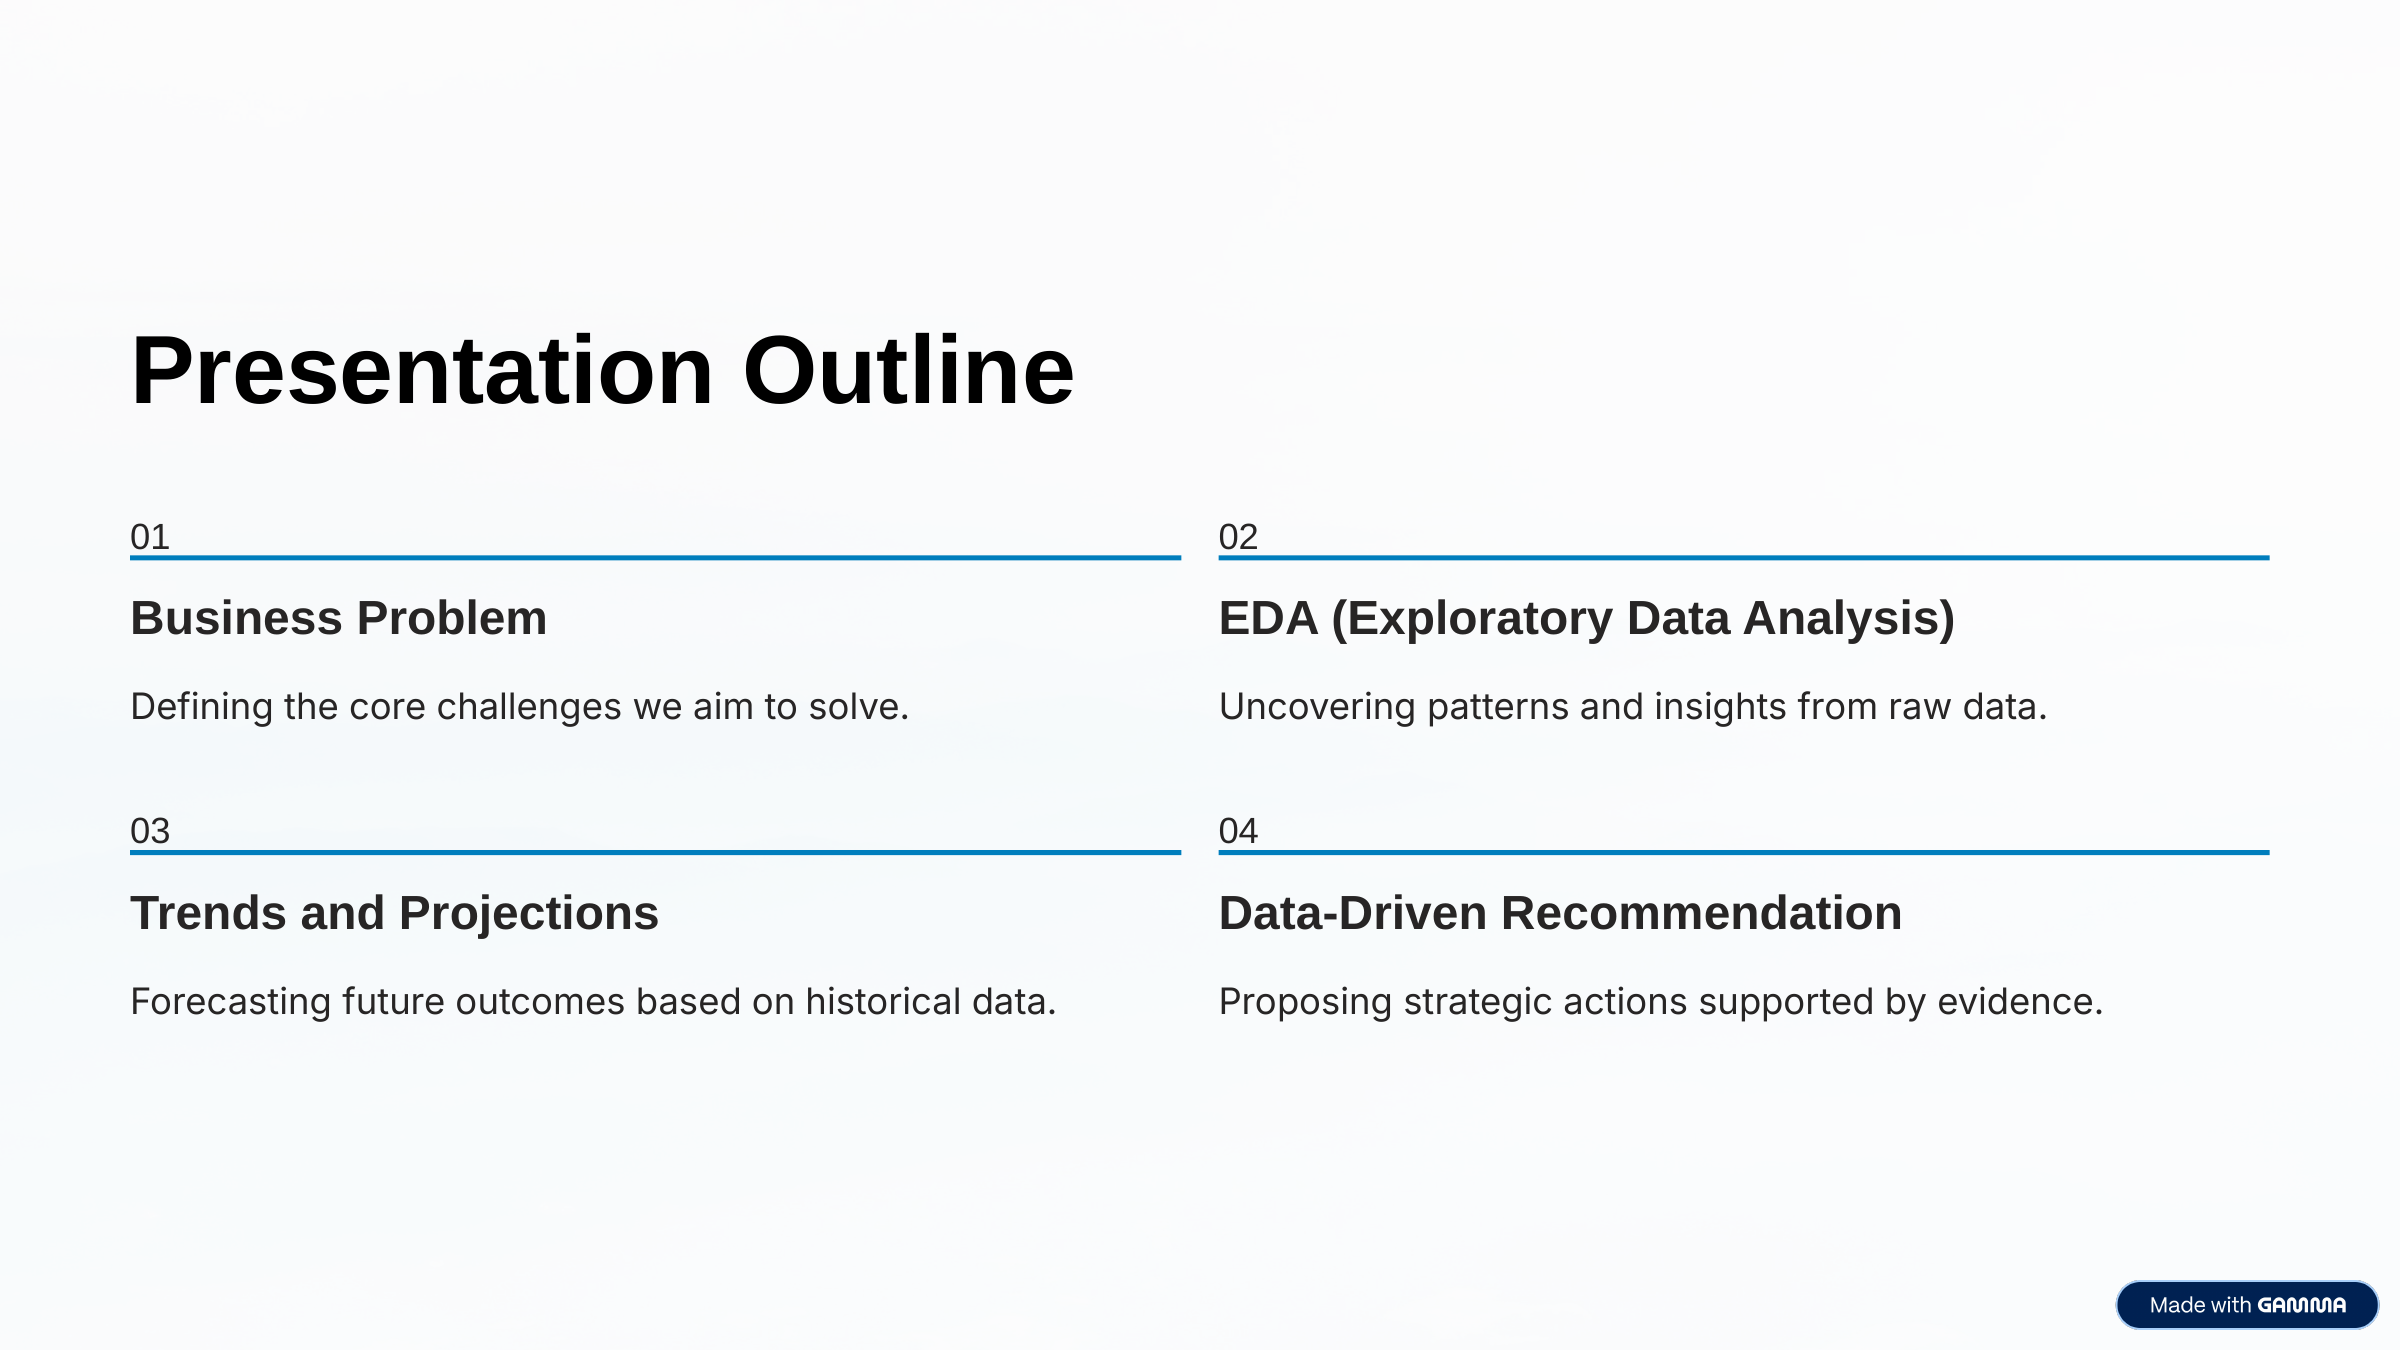

Presentation Outline
01
02

Business Problem
EDA (Exploratory Data Analysis)
Defining the core challenges we aim to solve.
Uncovering patterns and insights from raw data.
03
04

Trends and Projections
Data-Driven Recommendation
Forecasting future outcomes based on historical data.
Proposing strategic actions supported by evidence.